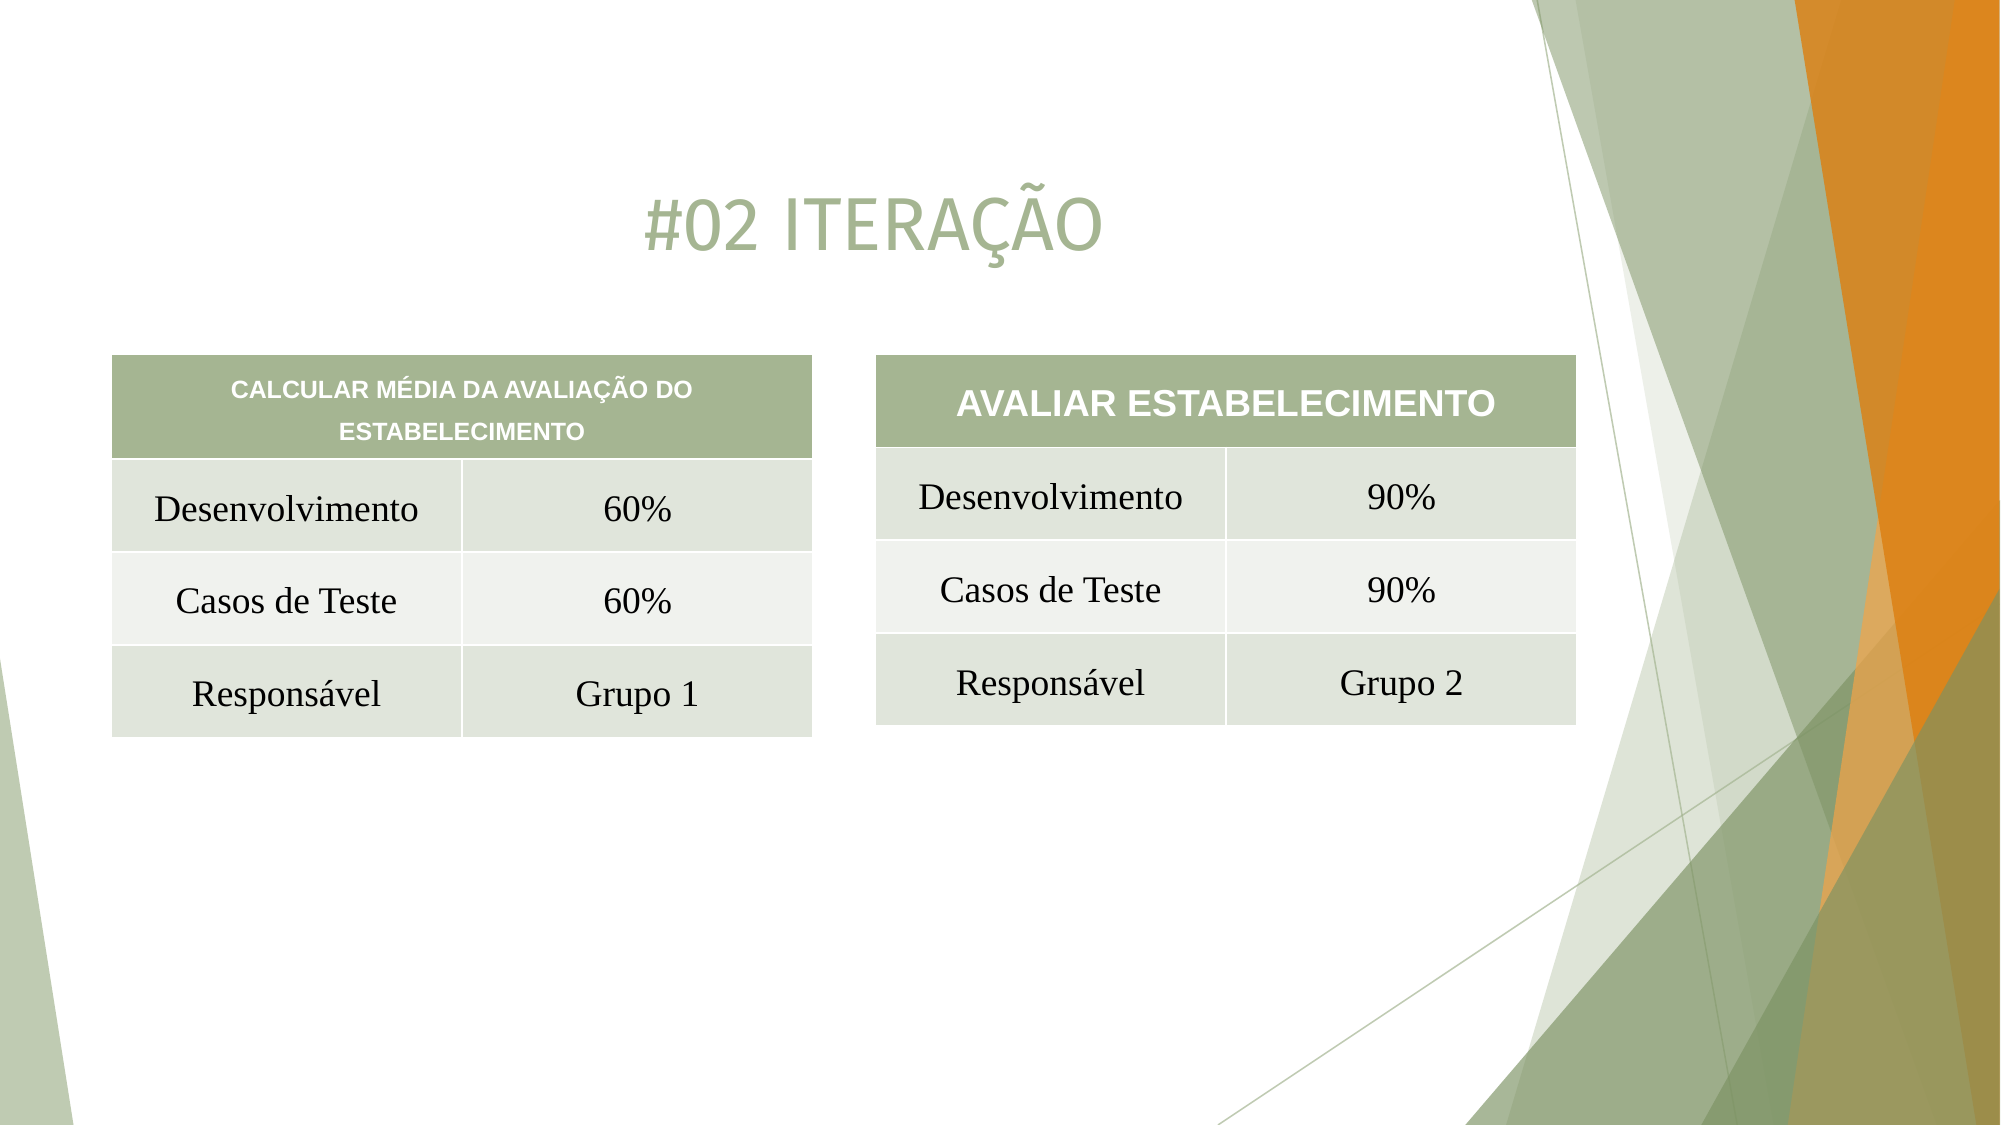

# #02 ITERAÇÃO
| CALCULAR MÉDIA DA AVALIAÇÃO DO ESTABELECIMENTO |  |
| --- | --- |
| Desenvolvimento | 60% |
| Casos de Teste | 60% |
| Responsável | Grupo 1 |
| AVALIAR ESTABELECIMENTO |  |
| --- | --- |
| Desenvolvimento | 90% |
| Casos de Teste | 90% |
| Responsável | Grupo 2 |